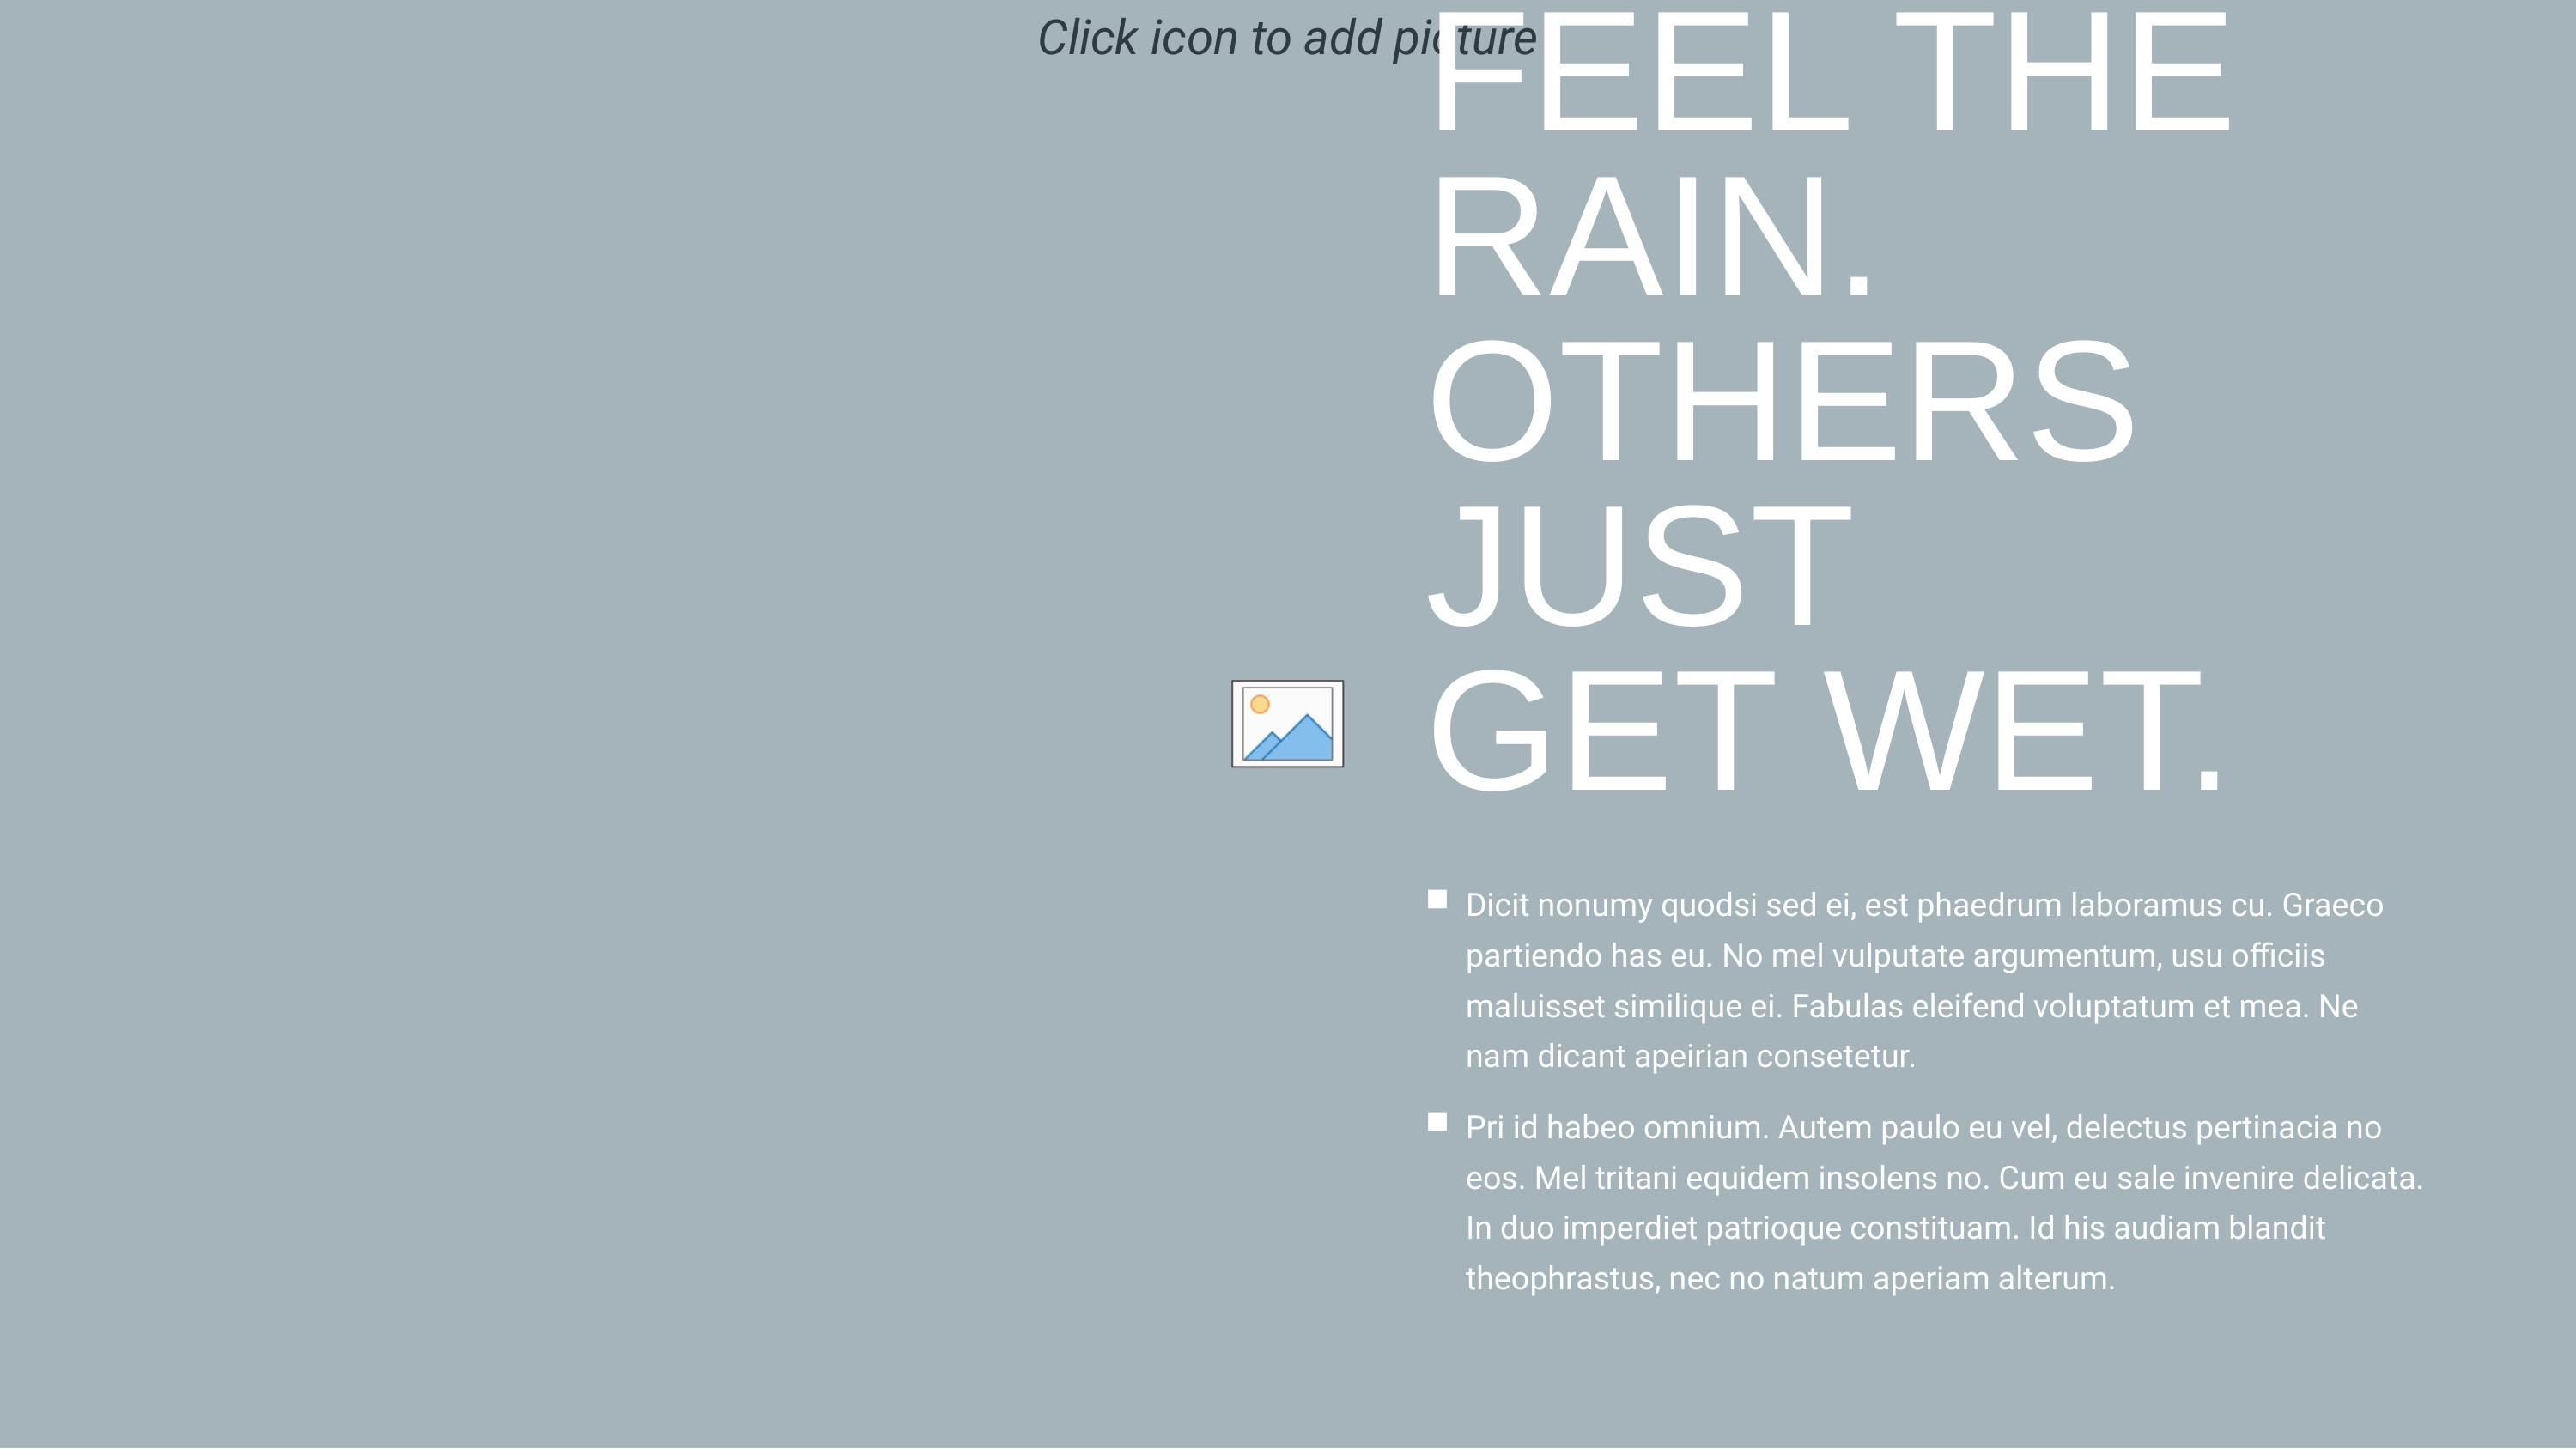

# SOME PEOPLE FEEL THE RAIN. OTHERS JUST GET WET.
Dicit nonumy quodsi sed ei, est phaedrum laboramus cu. Graeco partiendo has eu. No mel vulputate argumentum, usu officiis maluisset similique ei. Fabulas eleifend voluptatum et mea. Ne nam dicant apeirian consetetur.
Pri id habeo omnium. Autem paulo eu vel, delectus pertinacia no eos. Mel tritani equidem insolens no. Cum eu sale invenire delicata. In duo imperdiet patrioque constituam. Id his audiam blandit theophrastus, nec no natum aperiam alterum.